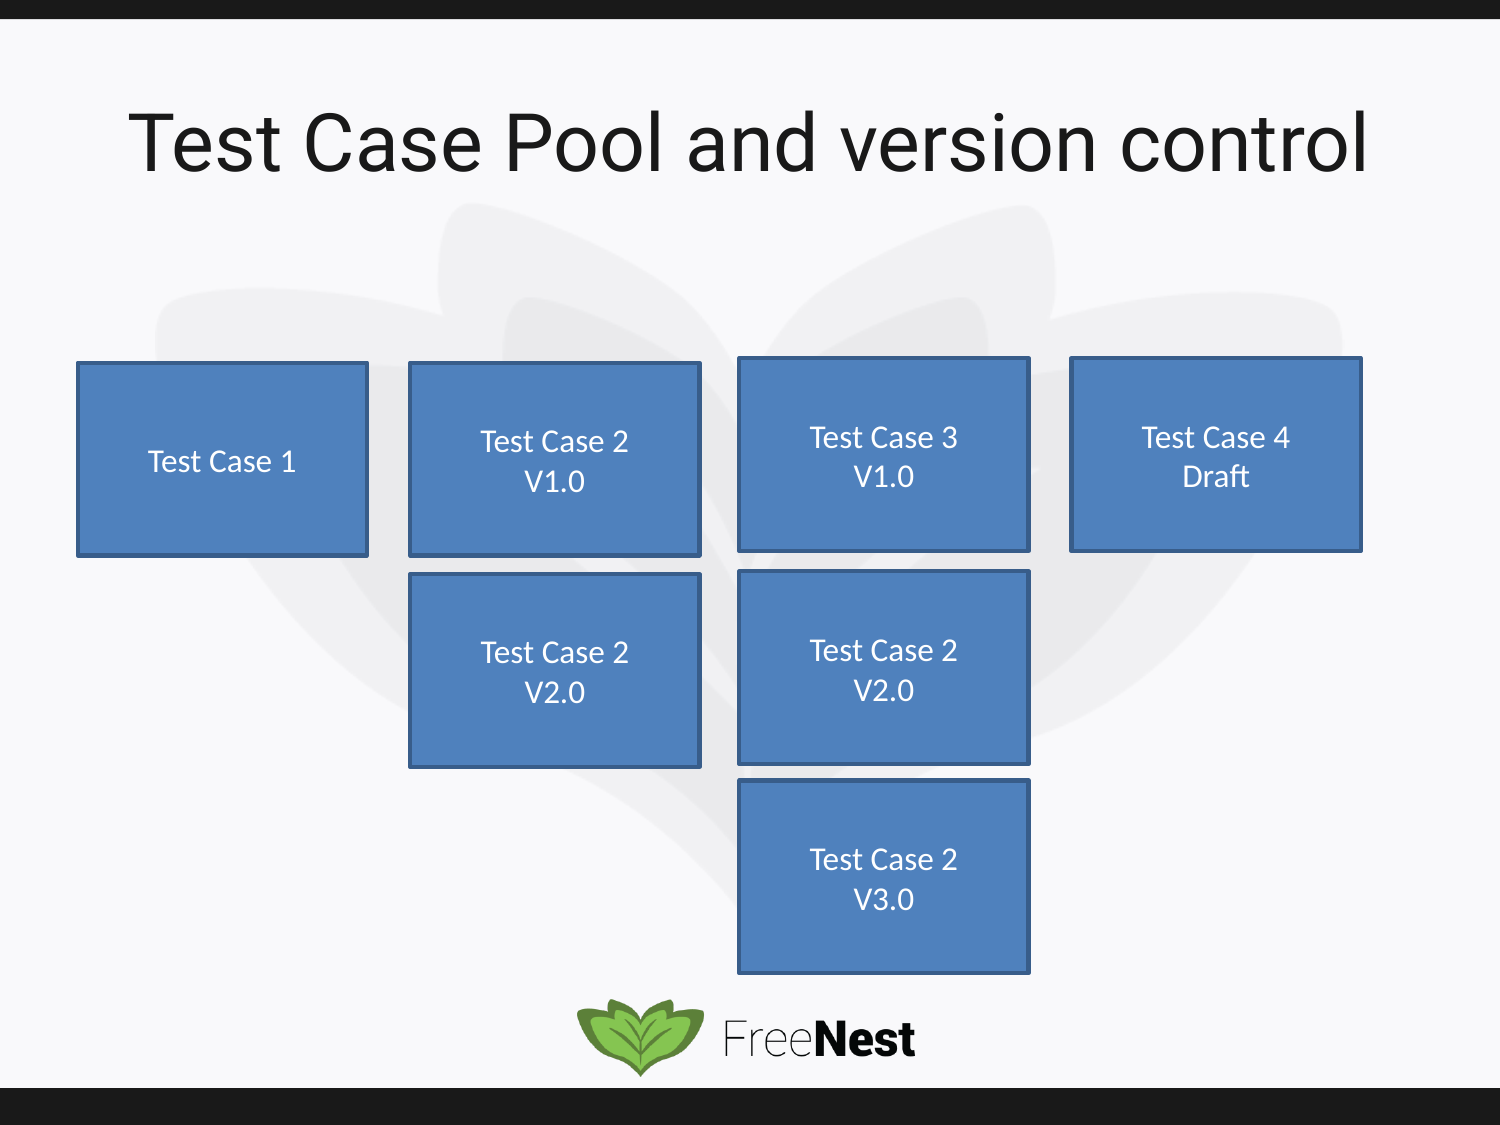

# Test Case Pool and version control
Test Case 3
V1.0
Test Case 4
Draft
Test Case 1
Test Case 2
V1.0
Test Case 2
V2.0
Test Case 2
V2.0
Test Case 2
V3.0